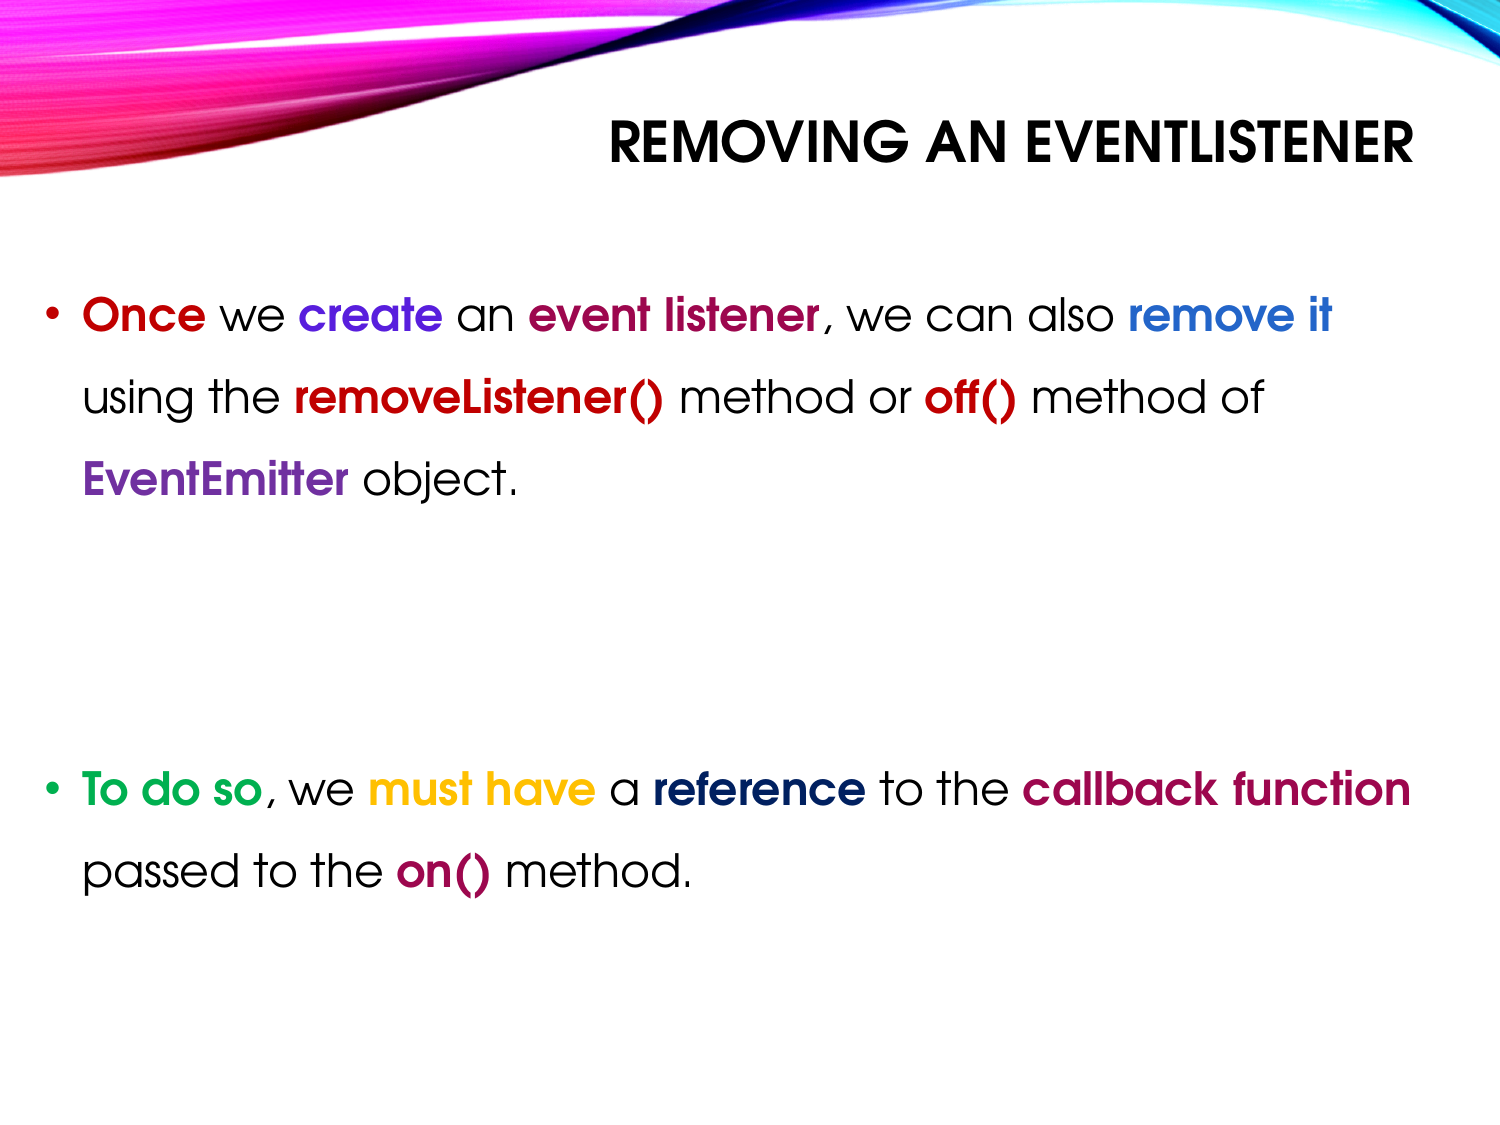

# Removing an eventlistener
Once we create an event listener, we can also remove it using the removeListener() method or off() method of EventEmitter object.

To do so, we must have a reference to the callback function passed to the on() method.